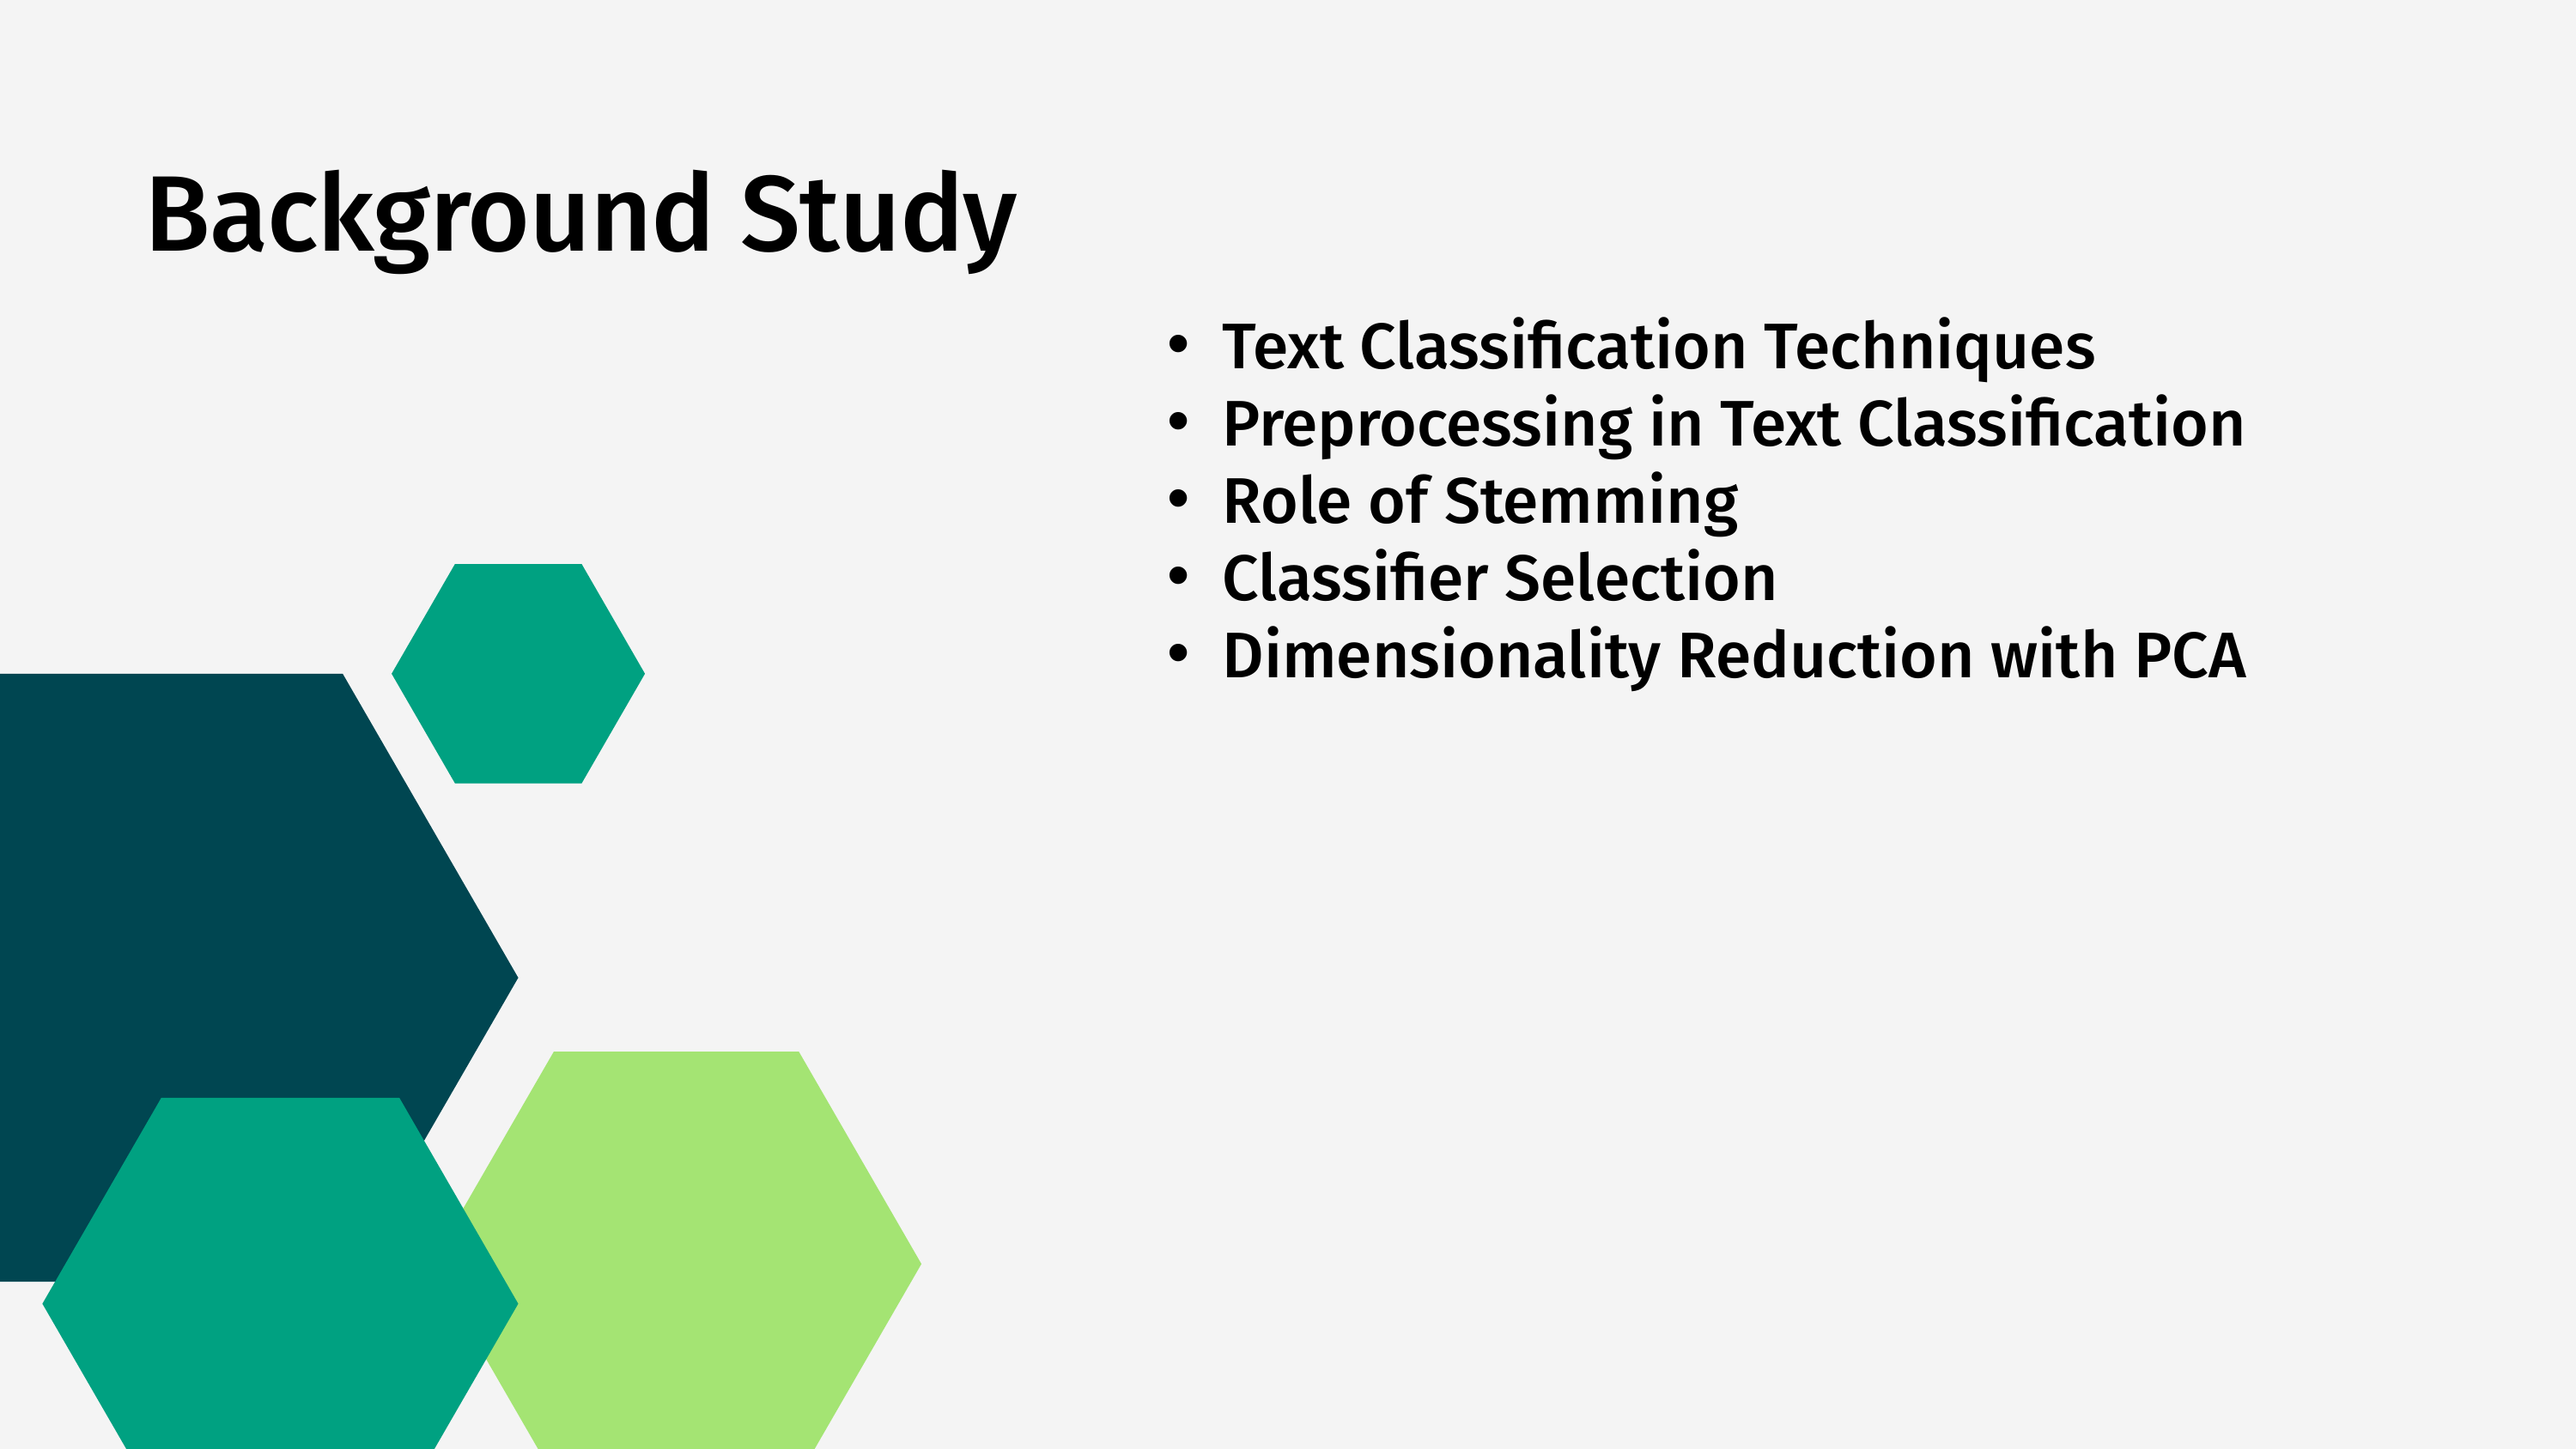

Background Study
Text Classification Techniques
Preprocessing in Text Classification
Role of Stemming
Classifier Selection
Dimensionality Reduction with PCA